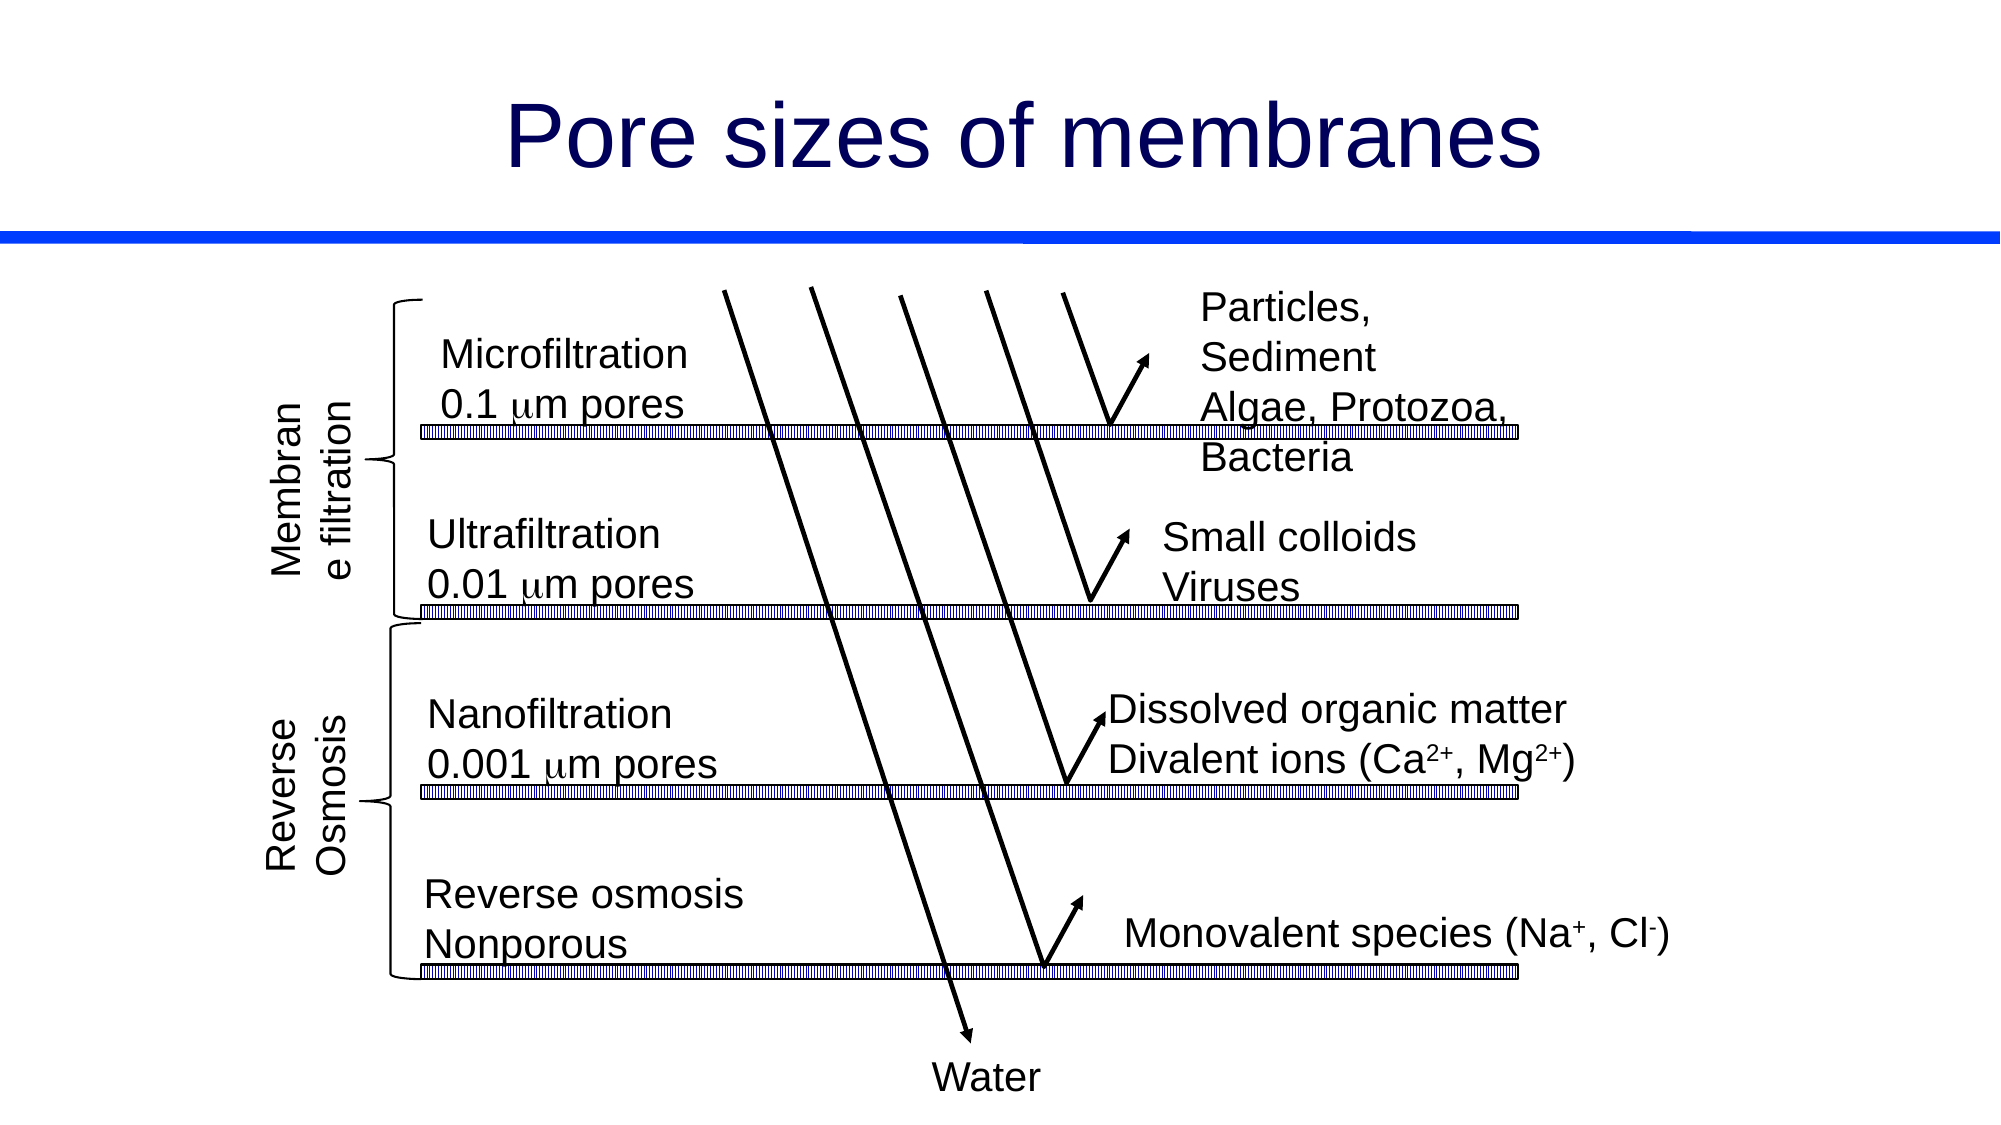

# Pore sizes of membranes
Particles, Sediment
Algae, Protozoa, Bacteria

Microfiltration
0.1 μm pores

Membrane filtration
Ultrafiltration
0.01 μm pores
Small colloids
Viruses

Dissolved organic matter
Divalent ions (Ca2+, Mg2+)
Nanofiltration
0.001 μm pores
Reverse Osmosis

Reverse osmosis
Nonporous
Monovalent species (Na+, Cl-)

Water